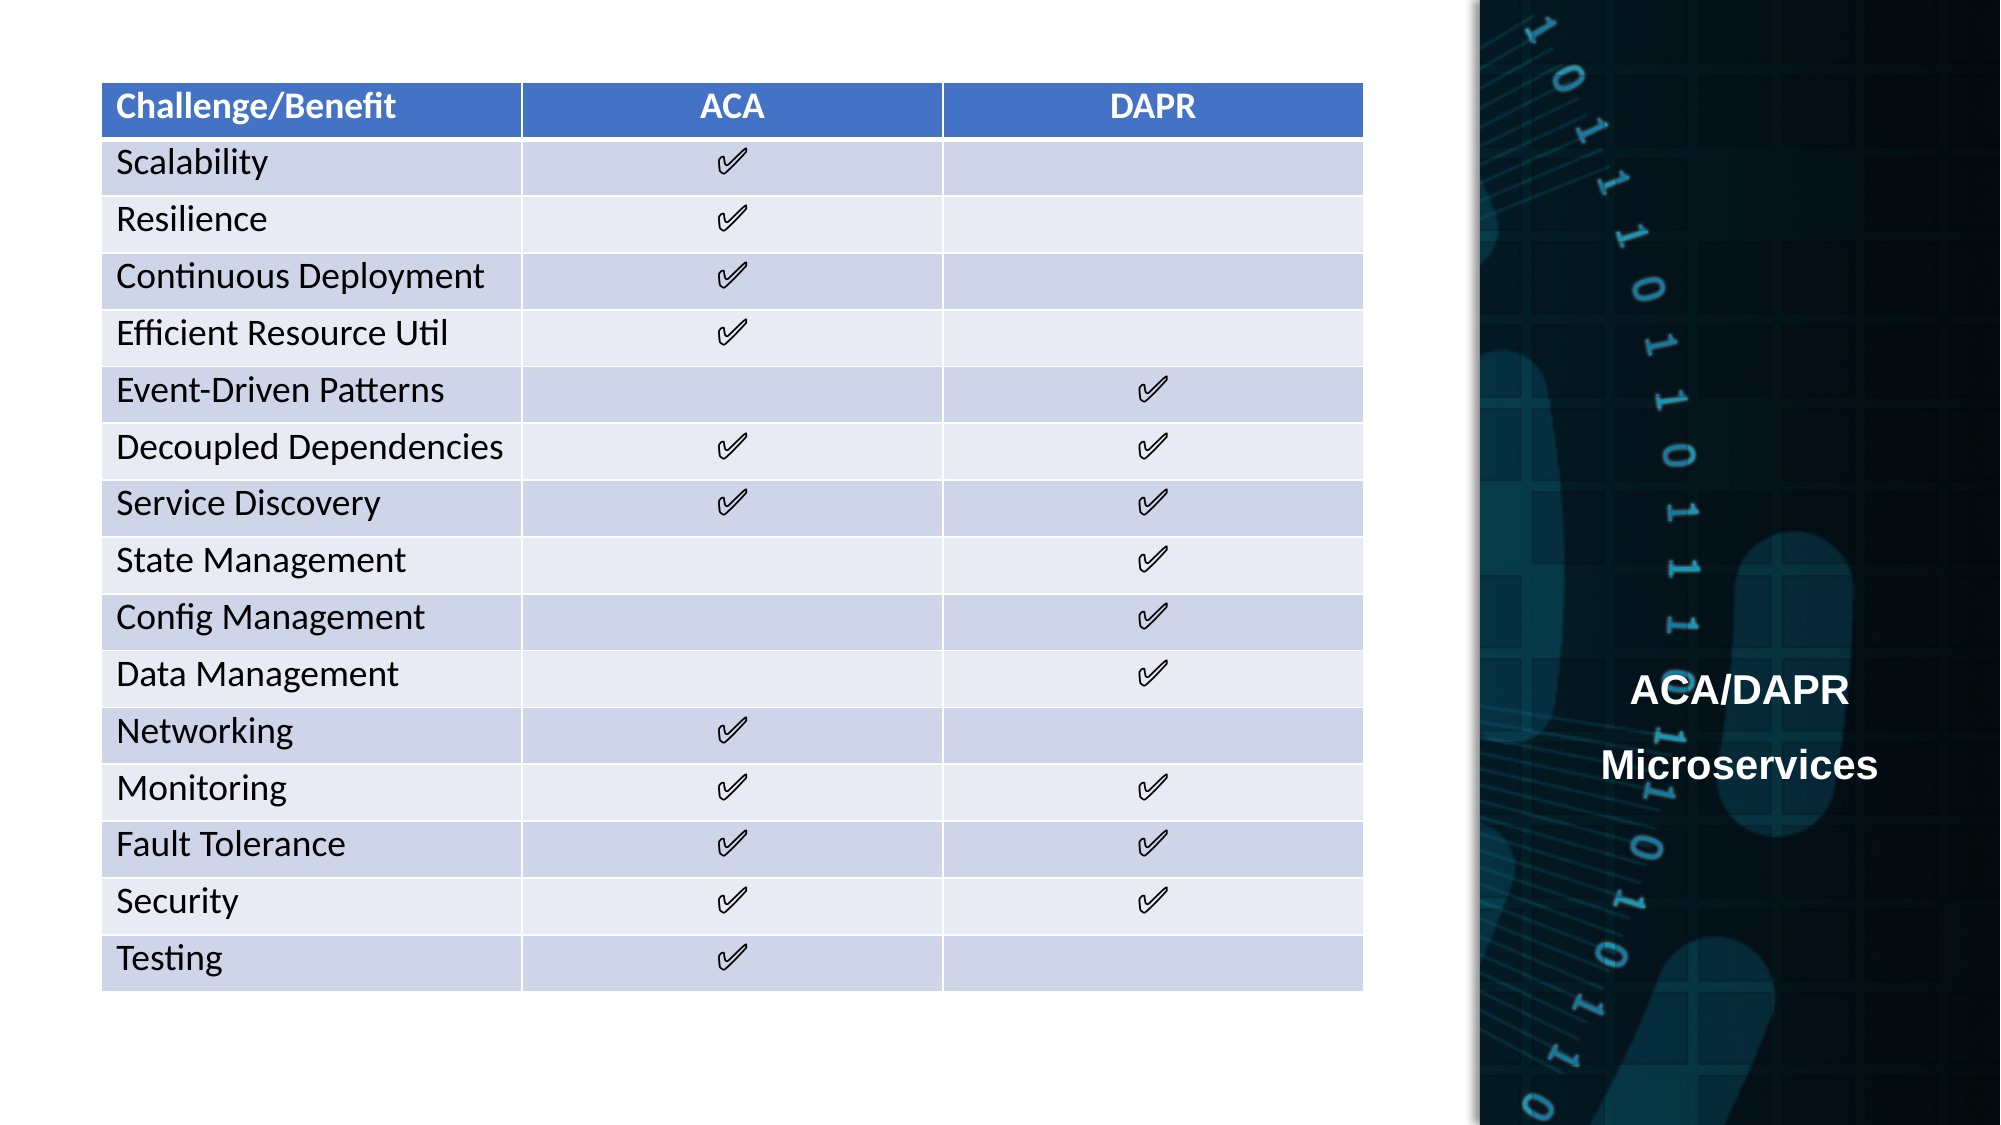

ACA/DAPR
Microservices
| Challenge/Benefit | ACA | DAPR |
| --- | --- | --- |
| Scalability | ✅ |  |
| Resilience | ✅ |  |
| Continuous Deployment | ✅ |  |
| Efficient Resource Util | ✅ |  |
| Event-Driven Patterns |  | ✅ |
| Decoupled Dependencies | ✅ | ✅ |
| Service Discovery | ✅ | ✅ |
| State Management |  | ✅ |
| Config Management |  | ✅ |
| Data Management |  | ✅ |
| Networking | ✅ |  |
| Monitoring | ✅ | ✅ |
| Fault Tolerance | ✅ | ✅ |
| Security | ✅ | ✅ |
| Testing | ✅ |  |